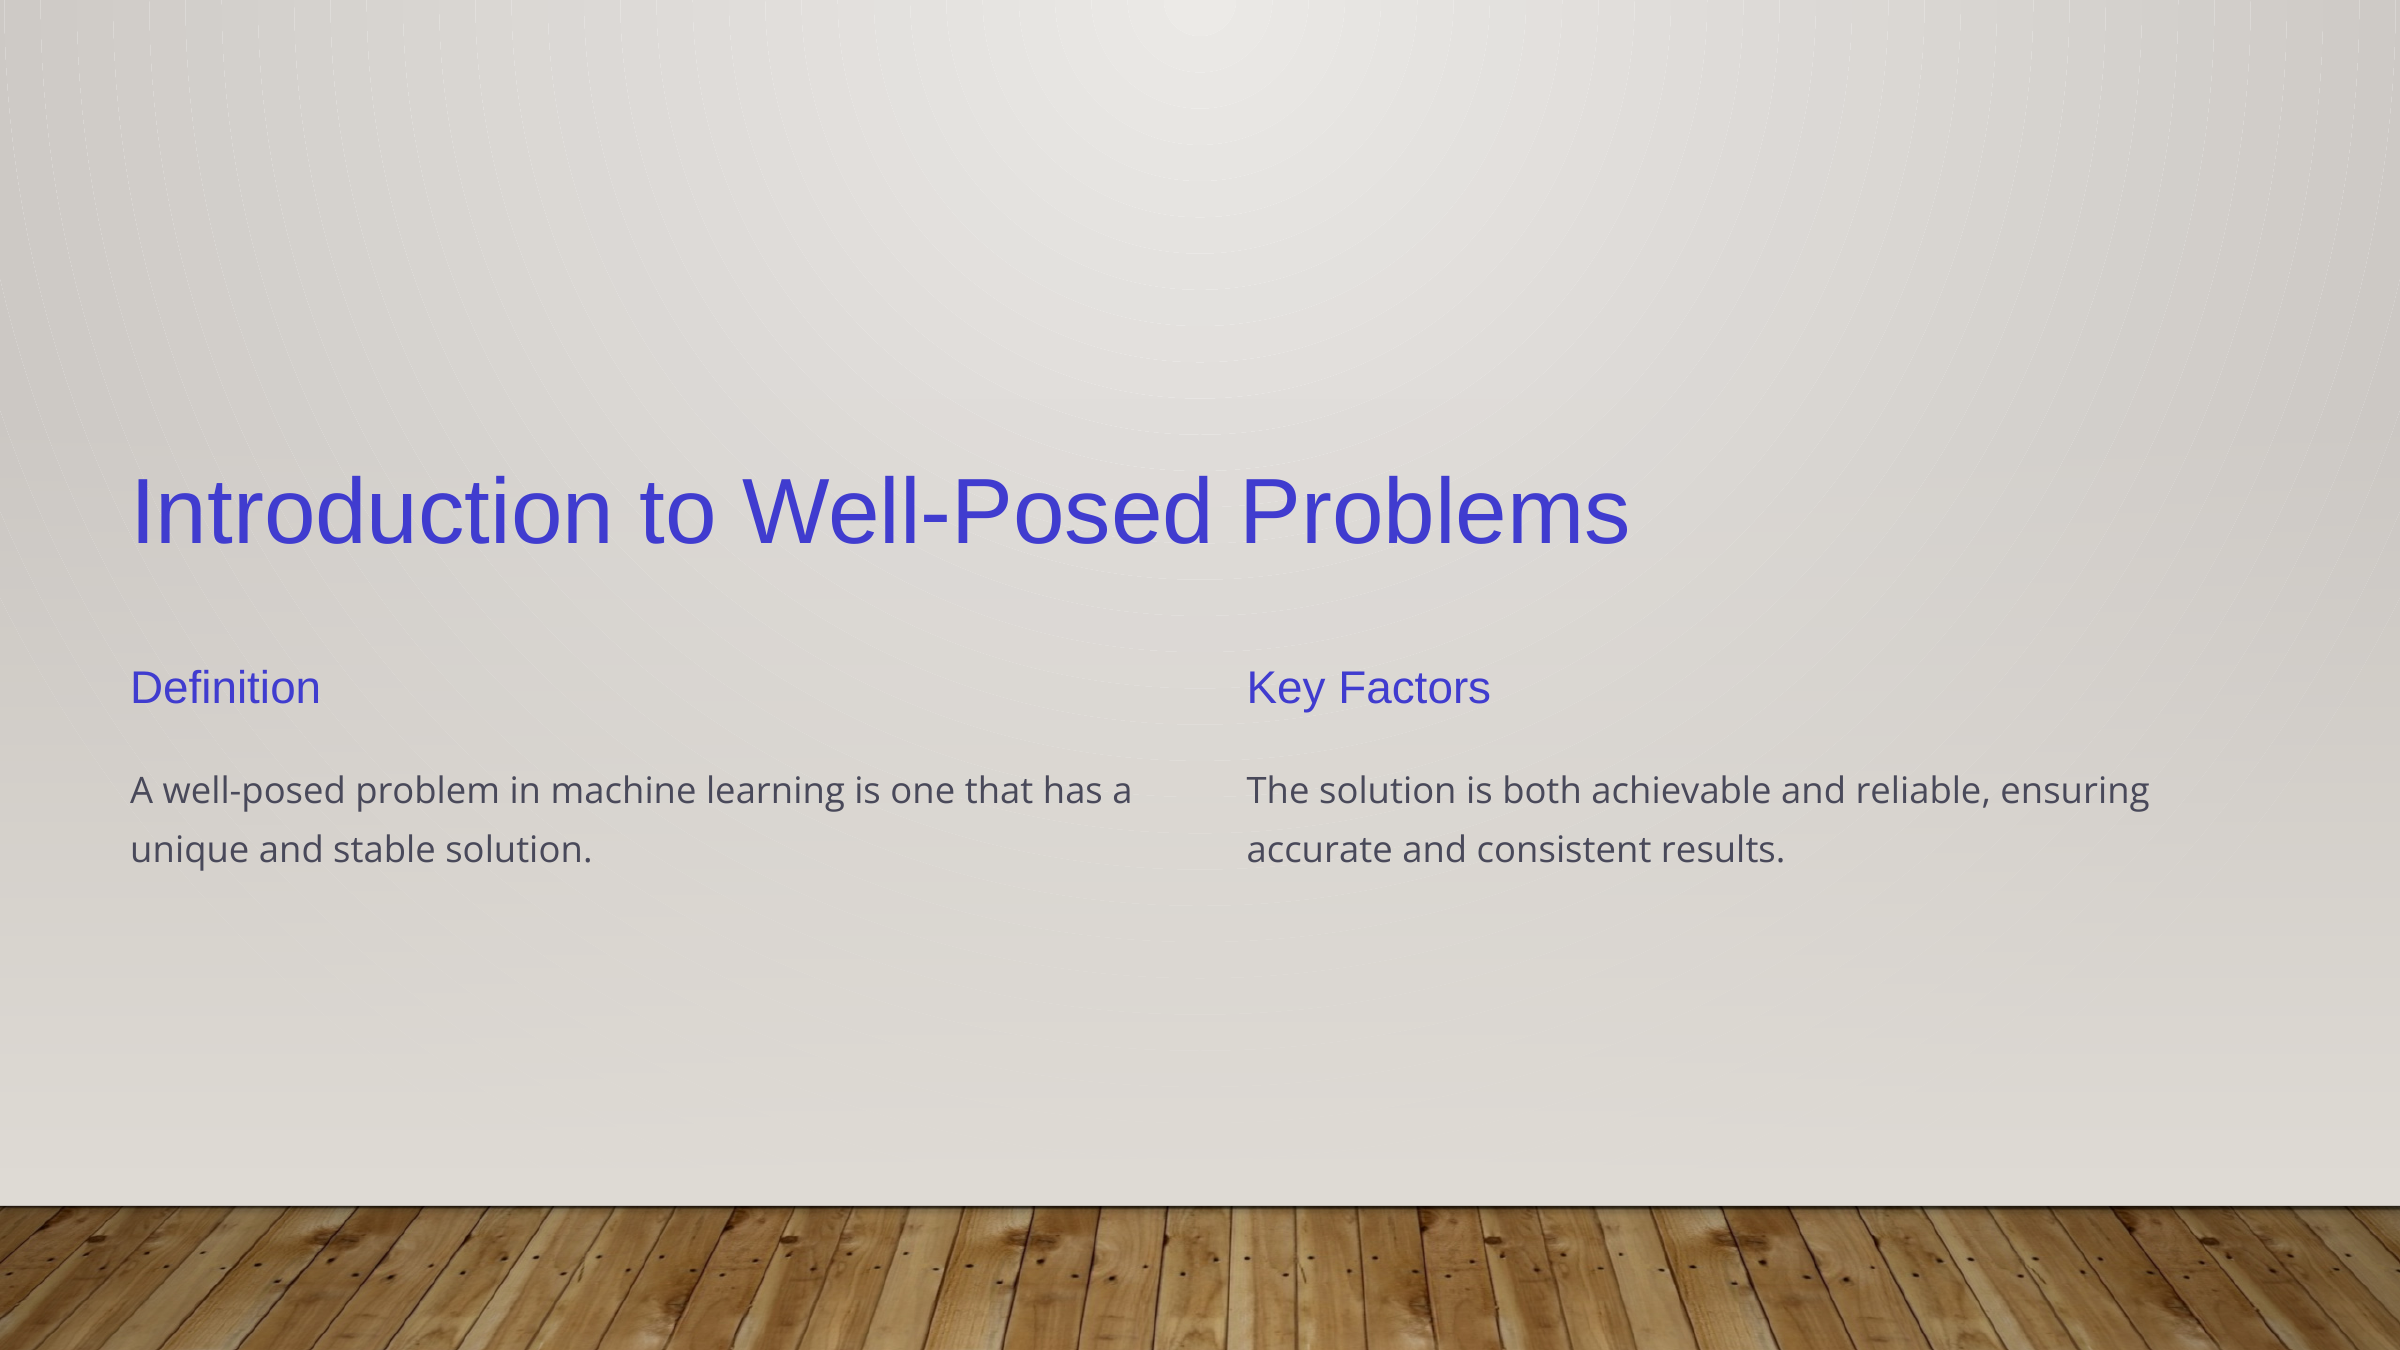

Introduction to Well-Posed Problems
Definition
Key Factors
A well-posed problem in machine learning is one that has a unique and stable solution.
The solution is both achievable and reliable, ensuring accurate and consistent results.